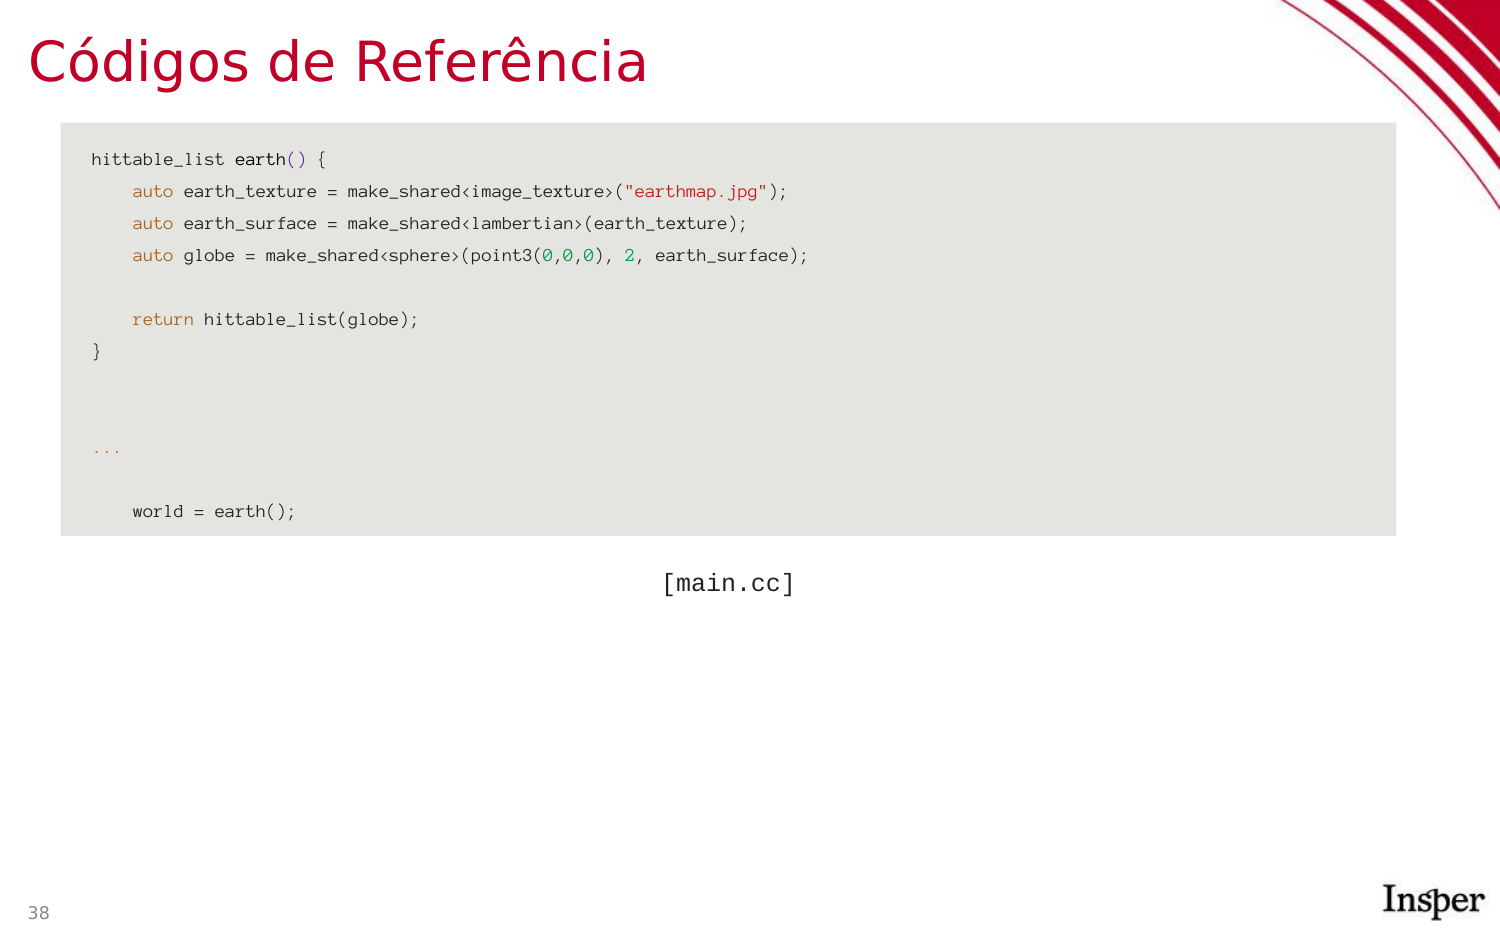

# Códigos de Referência
hittable_list earth() {
    auto earth_texture = make_shared<image_texture>("earthmap.jpg");
    auto earth_surface = make_shared<lambertian>(earth_texture);
    auto globe = make_shared<sphere>(point3(0,0,0), 2, earth_surface);

    return hittable_list(globe);
}

...

    world = earth();
[main.cc]
38